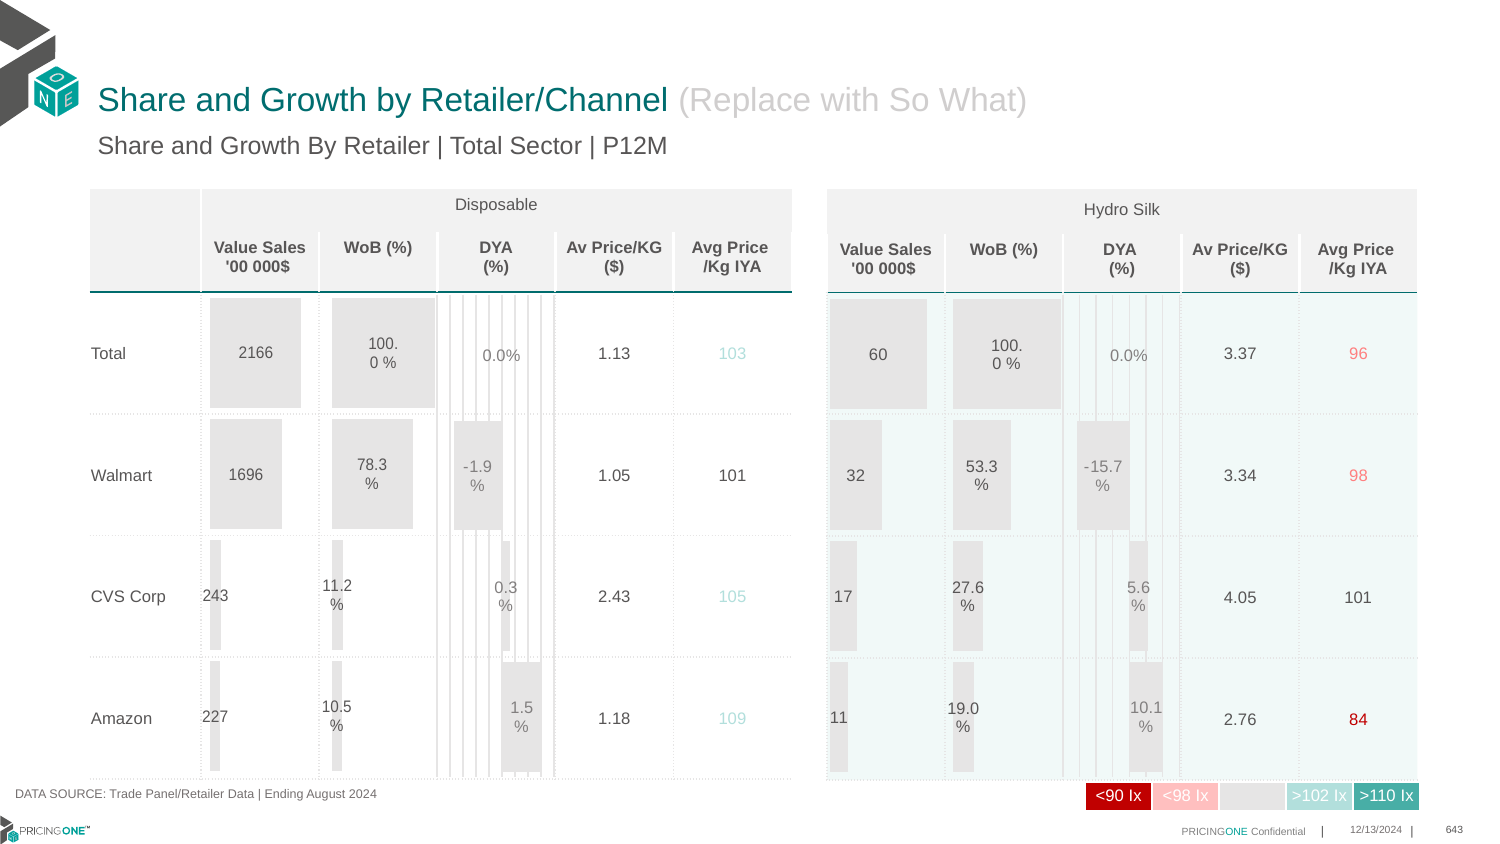

# Share and Growth by Retailer/Channel (Replace with So What)
Share and Growth By Retailer | Total Sector | P12M
|  | Disposable | Total Category |  |  |  |
| --- | --- | --- | --- | --- | --- |
|  | Value Sales '00 000$ | WoB (%) | DYA (%) | Av Price/KG ($) | Avg Price /Kg IYA |
| Total |  |  |  | 1.13 | 103 |
| Walmart |  |  |  | 1.05 | 101 |
| CVS Corp |  |  |  | 2.43 | 105 |
| Amazon |  |  |  | 1.18 | 109 |
| Hydro Silk | Client |  |  |  |
| --- | --- | --- | --- | --- |
| Value Sales '00 000$ | WoB (%) | DYA (%) | Av Price/KG ($) | Avg Price /Kg IYA |
|  |  |  | 3.37 | 96 |
|  |  |  | 3.34 | 98 |
|  |  |  | 4.05 | 101 |
|  |  |  | 2.76 | 84 |

### Chart

| Category | Value Sales |
|---|---|
| Grand Total | 216597578.0 |
| Walmart | 169558645.0 |
| CVS Corp | 24342800.0 |
| Amazon | 22696133.0 |

### Chart

| Category | Trade WoB % |
|---|---|
| Grand Total | 1.0 |
| Walmart | 0.7828279824994165 |
| CVS Corp | 0.11238722161519277 |
| Amazon | 0.10478479588539075 |

### Chart

| Category | Value Sales |
|---|---|
| Grand Total | 5999599.0 |
| Walmart | 3200568.0 |
| CVS Corp | 1658769.0 |
| Amazon | 1140262.0 |

### Chart

| Category | Trade WoB % |
|---|---|
| Grand Total | 1.0 |
| Walmart | 0.5334636531541525 |
| CVS Corp | 0.2764799780785349 |
| Amazon | 0.1900563687673126 |

### Chart

| Category | Trade WoB % DYA |
|---|---|
| Grand Total | 0.0 |
| Walmart | -0.01861084907150301 |
| CVS Corp | 0.0031109231152201128 |
| Amazon | 0.015499925956282981 |

### Chart

| Category | Trade WoB % DYA |
|---|---|
| Grand Total | 0.0 |
| Walmart | -0.1574738157965796 |
| CVS Corp | 0.05598556966305915 |
| Amazon | 0.10148824613352045 |
DATA SOURCE: Trade Panel/Retailer Data | Ending August 2024
| <90 Ix | <98 Ix |  | >102 Ix | >110 Ix |
| --- | --- | --- | --- | --- |

12/13/2024
643